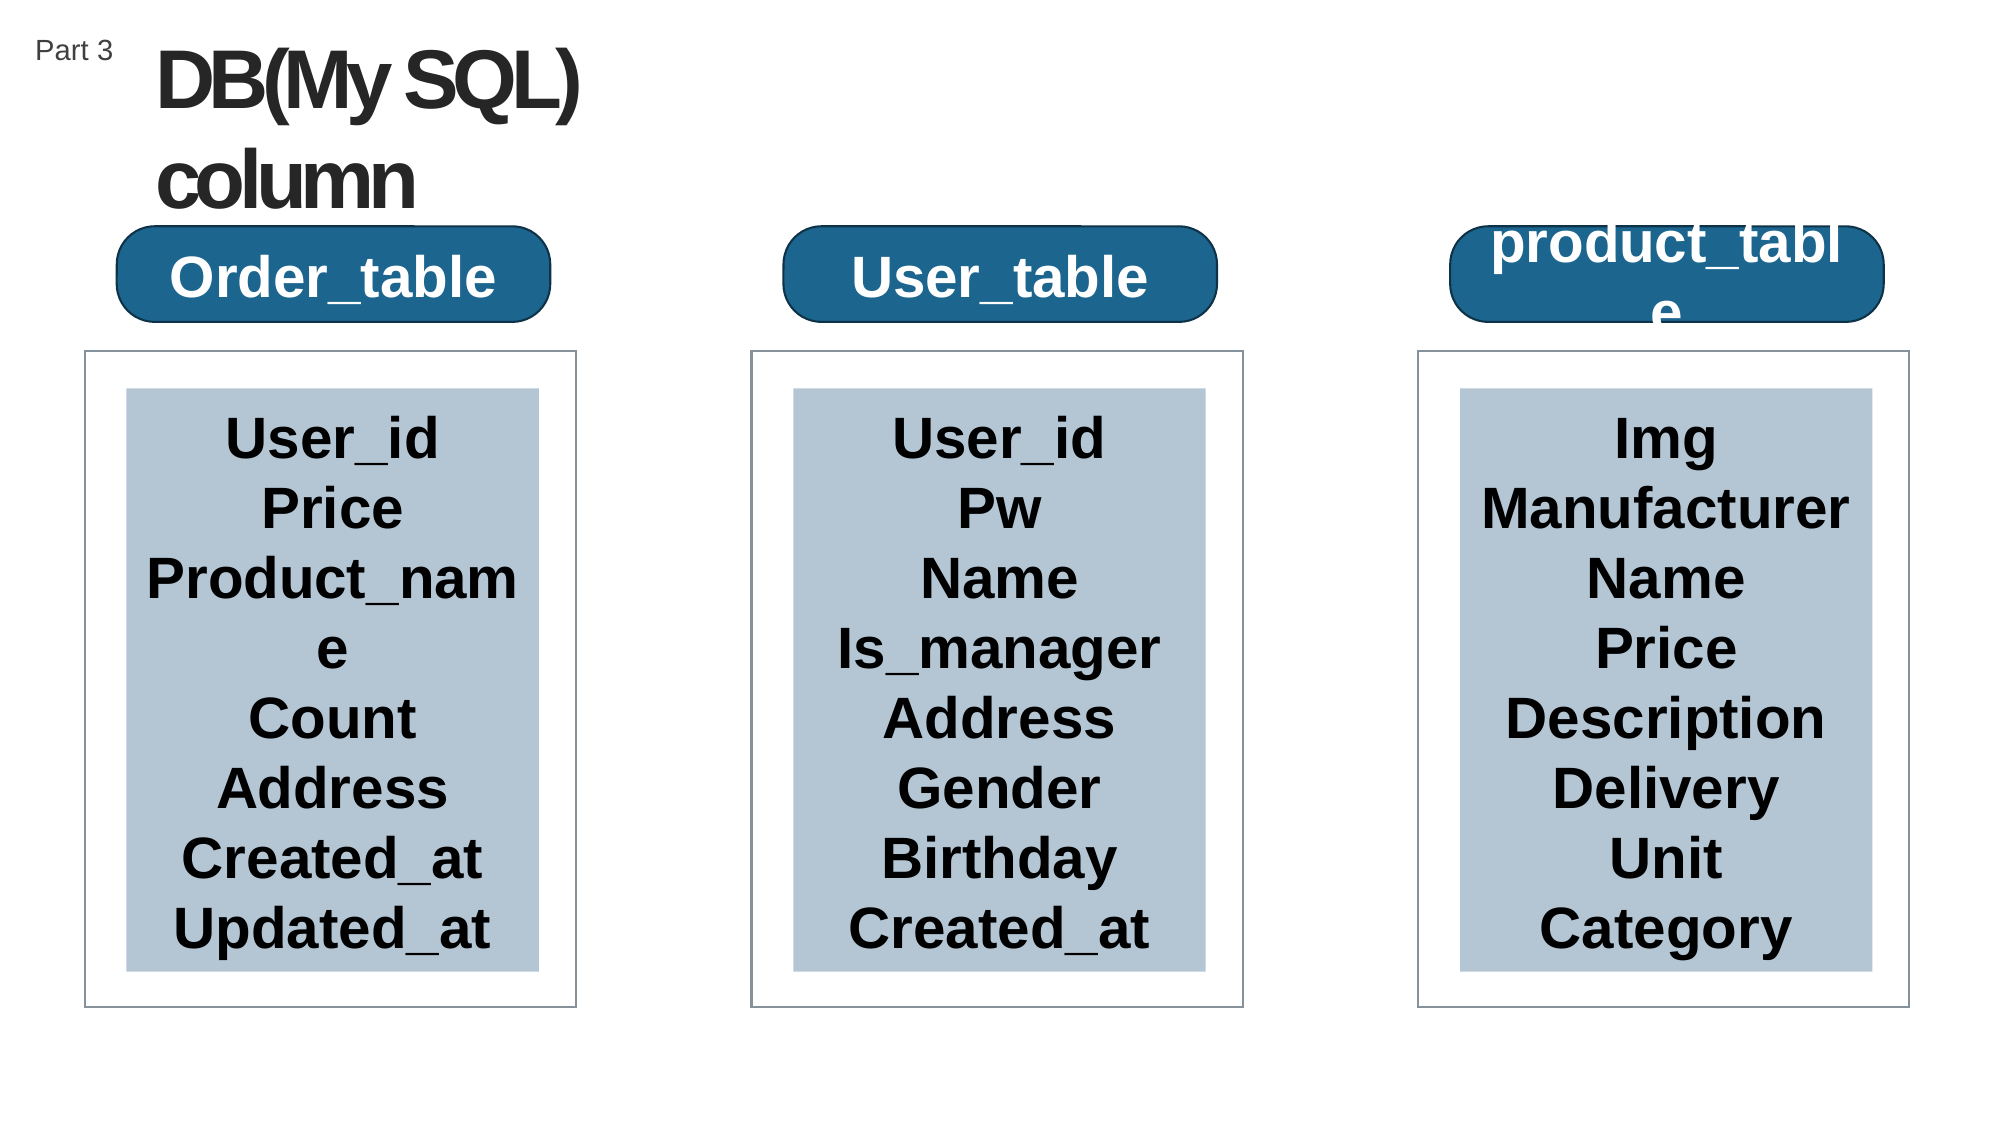

DB(My SQL) column
Part 3
Order_table
User_table
product_table

User_id
Price
Product_name
Count
Address
Created_at
Updated_at
User_id
Pw
Name
Is_manager
Address
Gender
Birthday
Created_at
Img
Manufacturer
Name
Price
Description
Delivery
Unit
Category